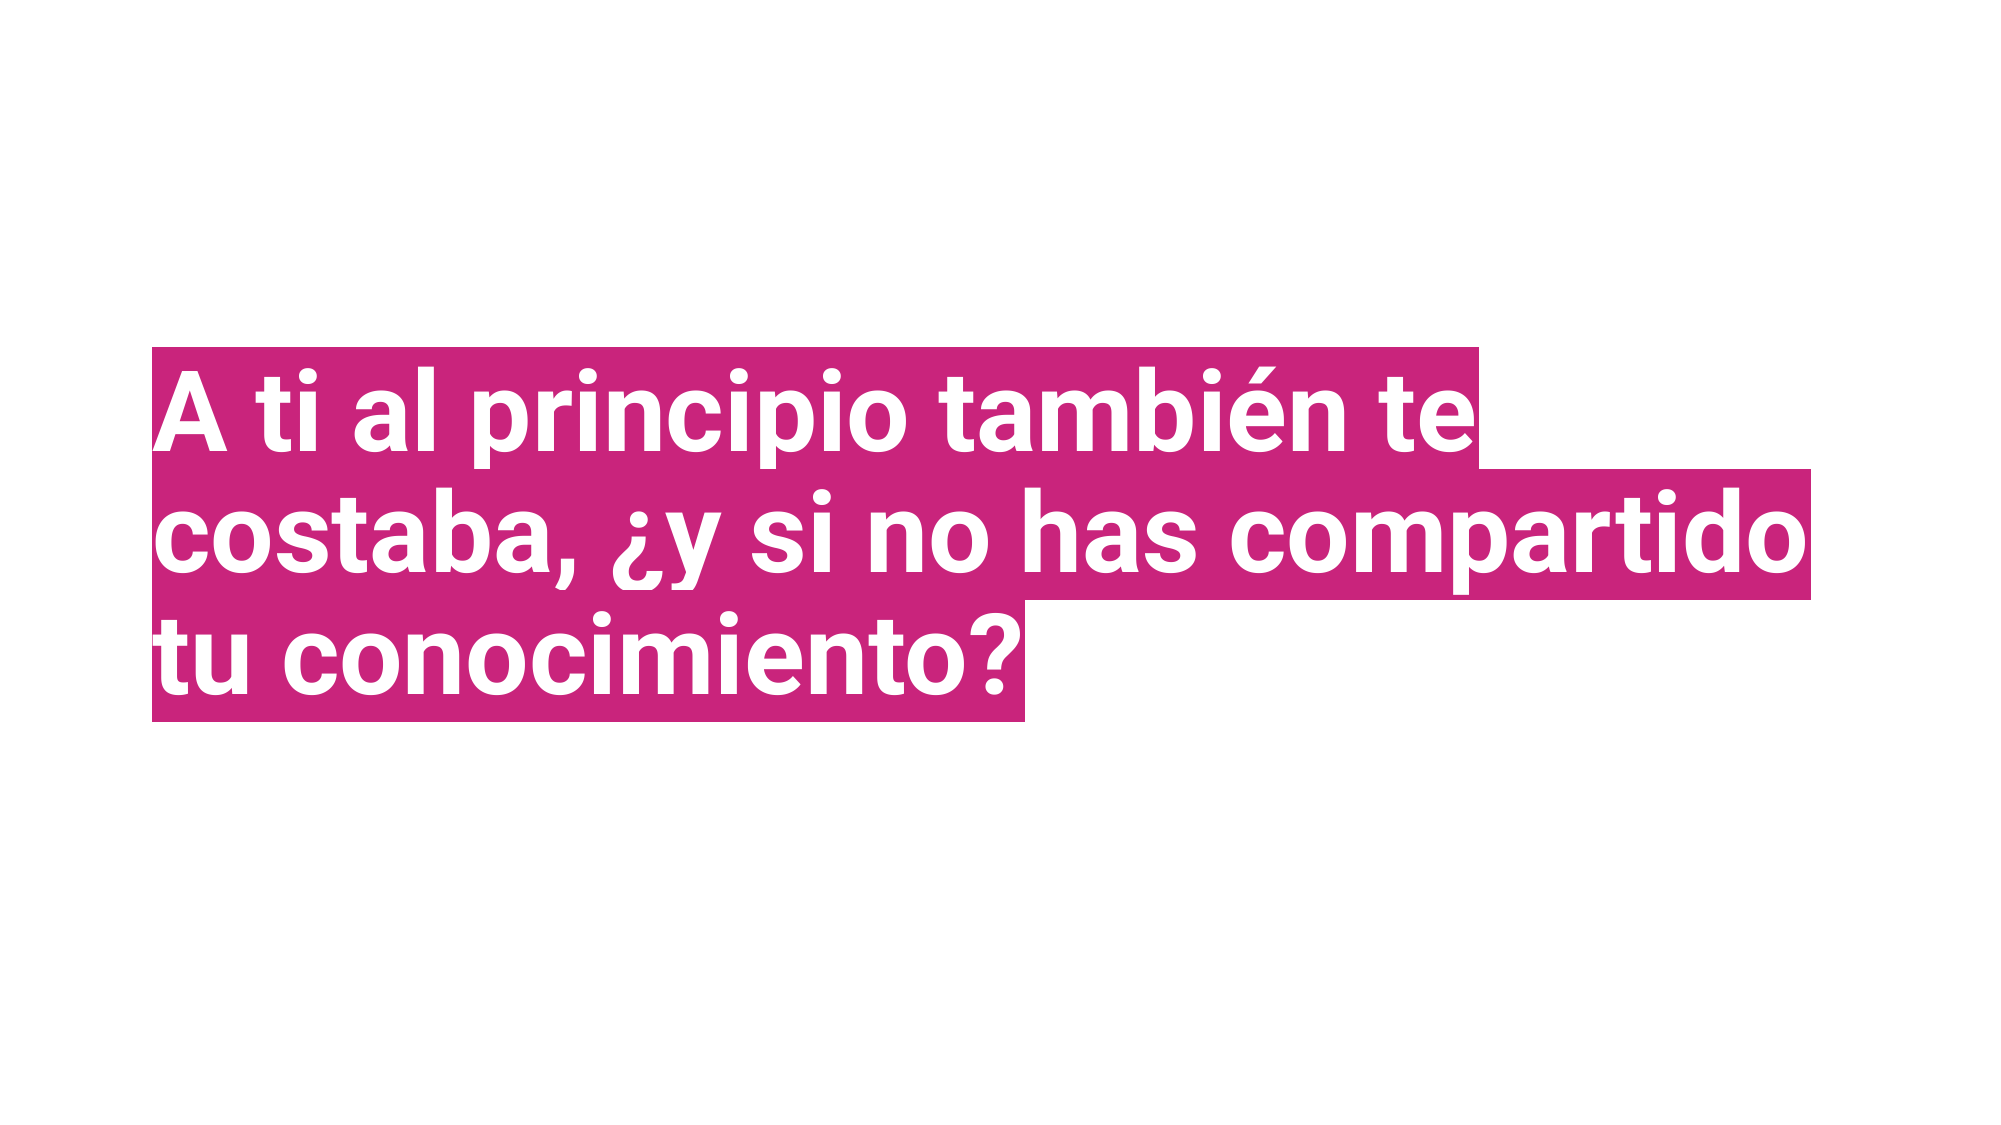

A ti al principio también te costaba, ¿y si no has compartido tu conocimiento?